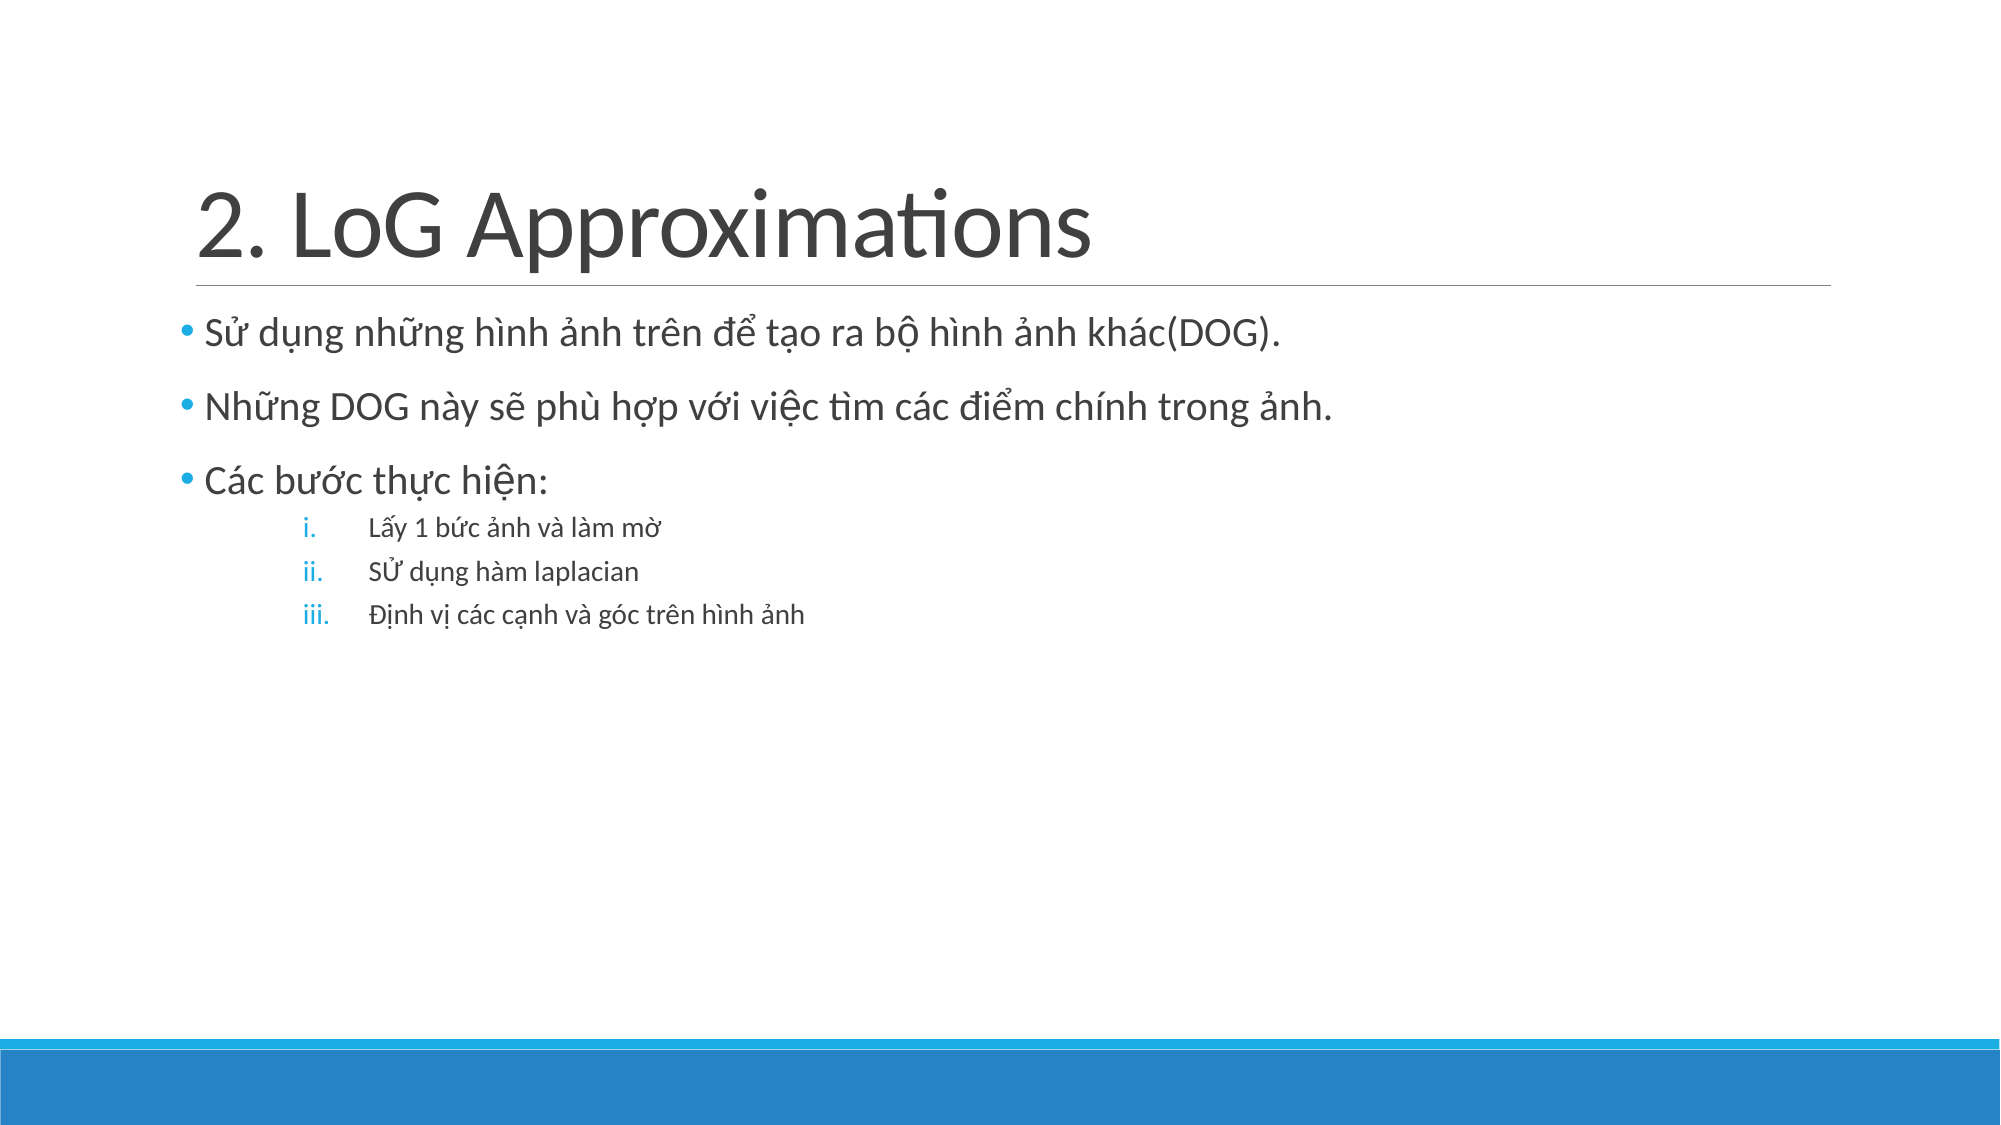

# 2. LoG Approximations
 Sử dụng những hình ảnh trên để tạo ra bộ hình ảnh khác(DOG).
 Những DOG này sẽ phù hợp với việc tìm các điểm chính trong ảnh.
 Các bước thực hiện:
Lấy 1 bức ảnh và làm mờ
SỬ dụng hàm laplacian
Định vị các cạnh và góc trên hình ảnh